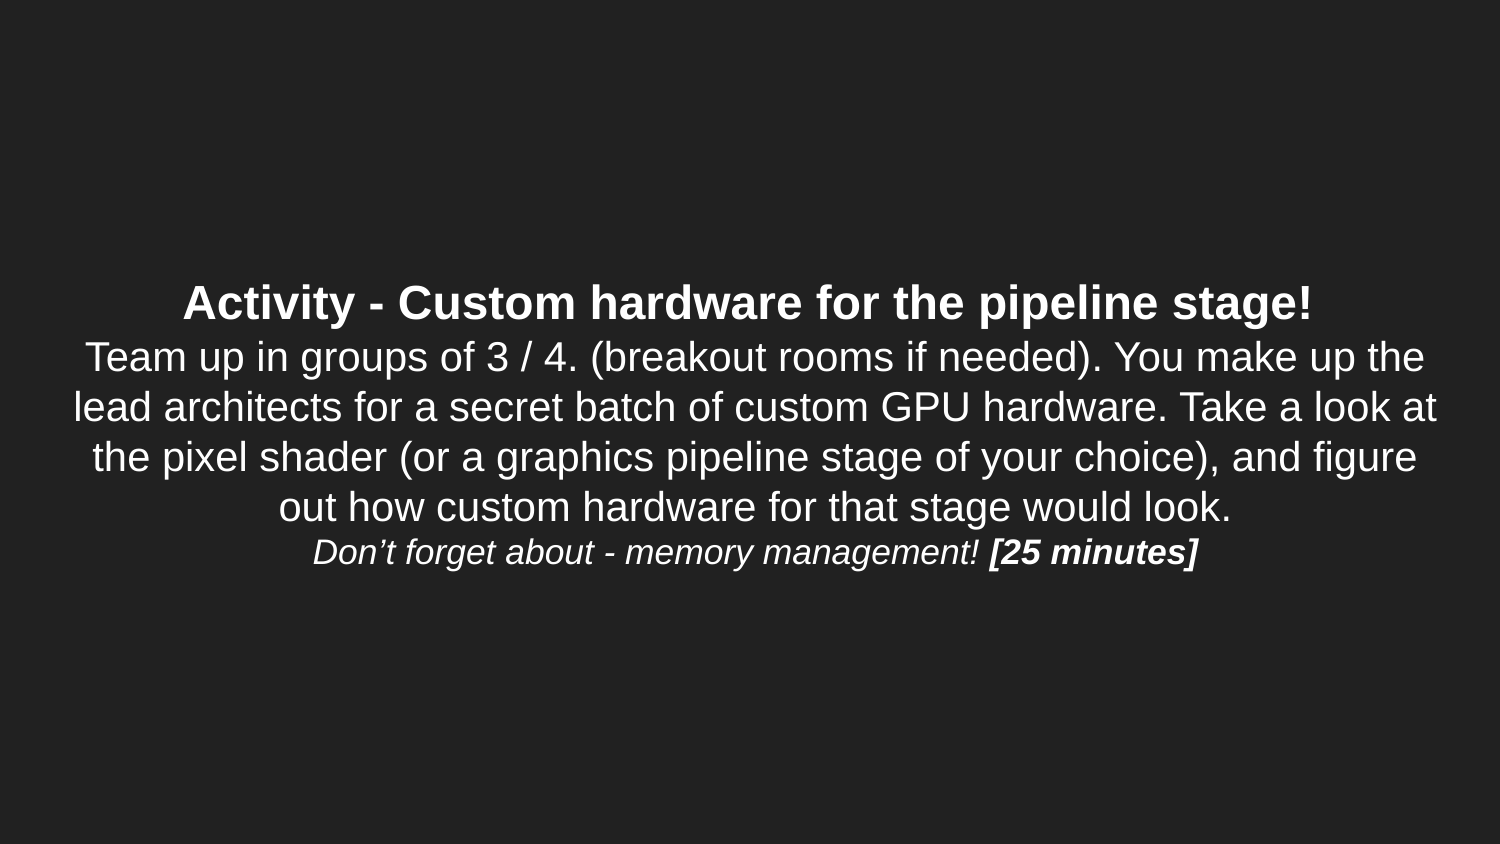

# Activity - Custom hardware for the pipeline stage!
Team up in groups of 3 / 4. (breakout rooms if needed). You make up the lead architects for a secret batch of custom GPU hardware. Take a look at the pixel shader (or a graphics pipeline stage of your choice), and figure out how custom hardware for that stage would look.
Don’t forget about - memory management! [25 minutes]